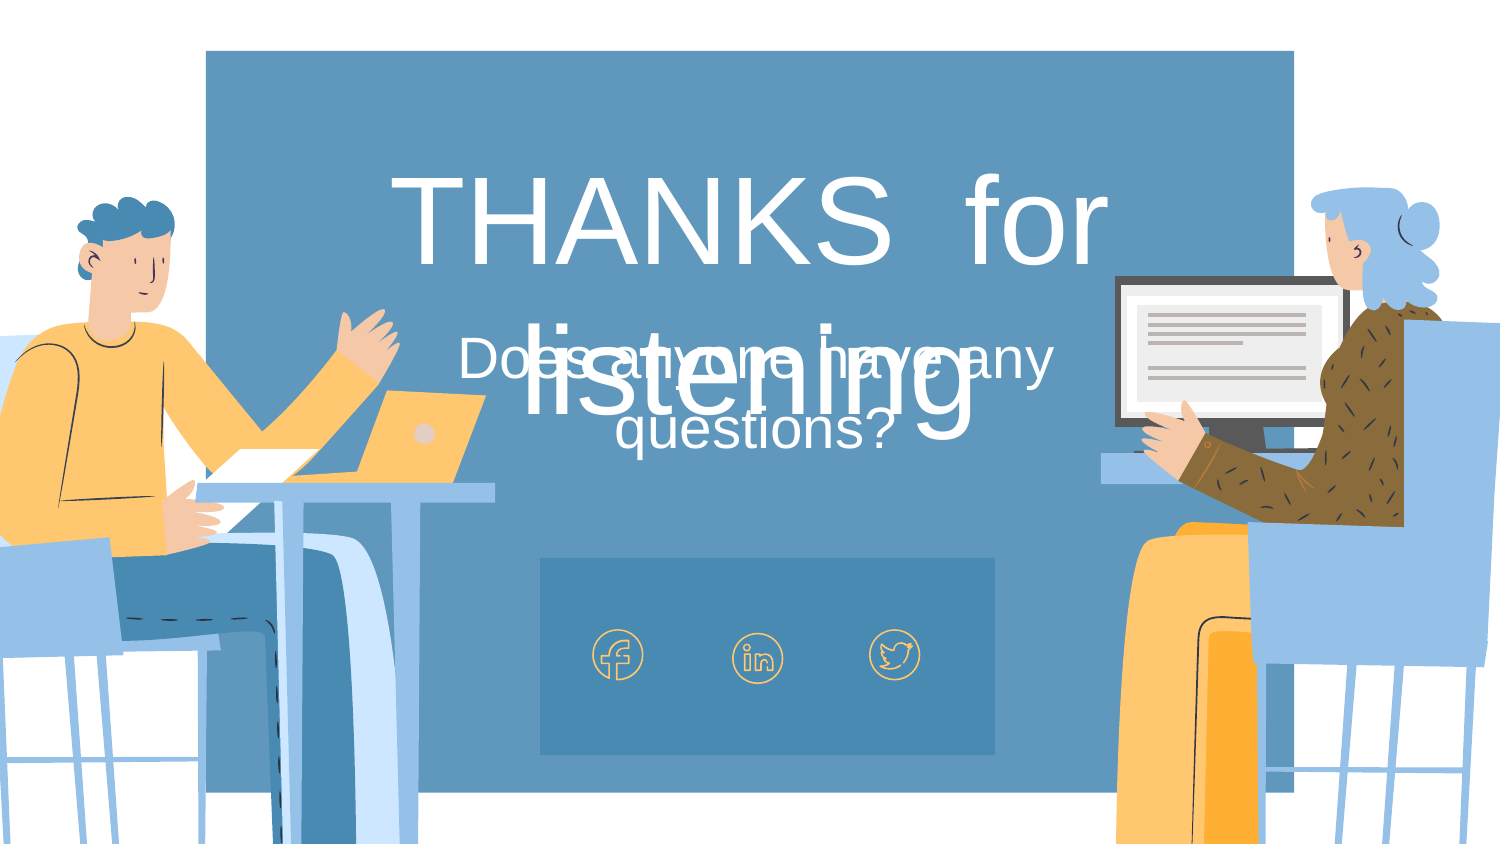

# THANKS  for listening

Does anyone have any questions?